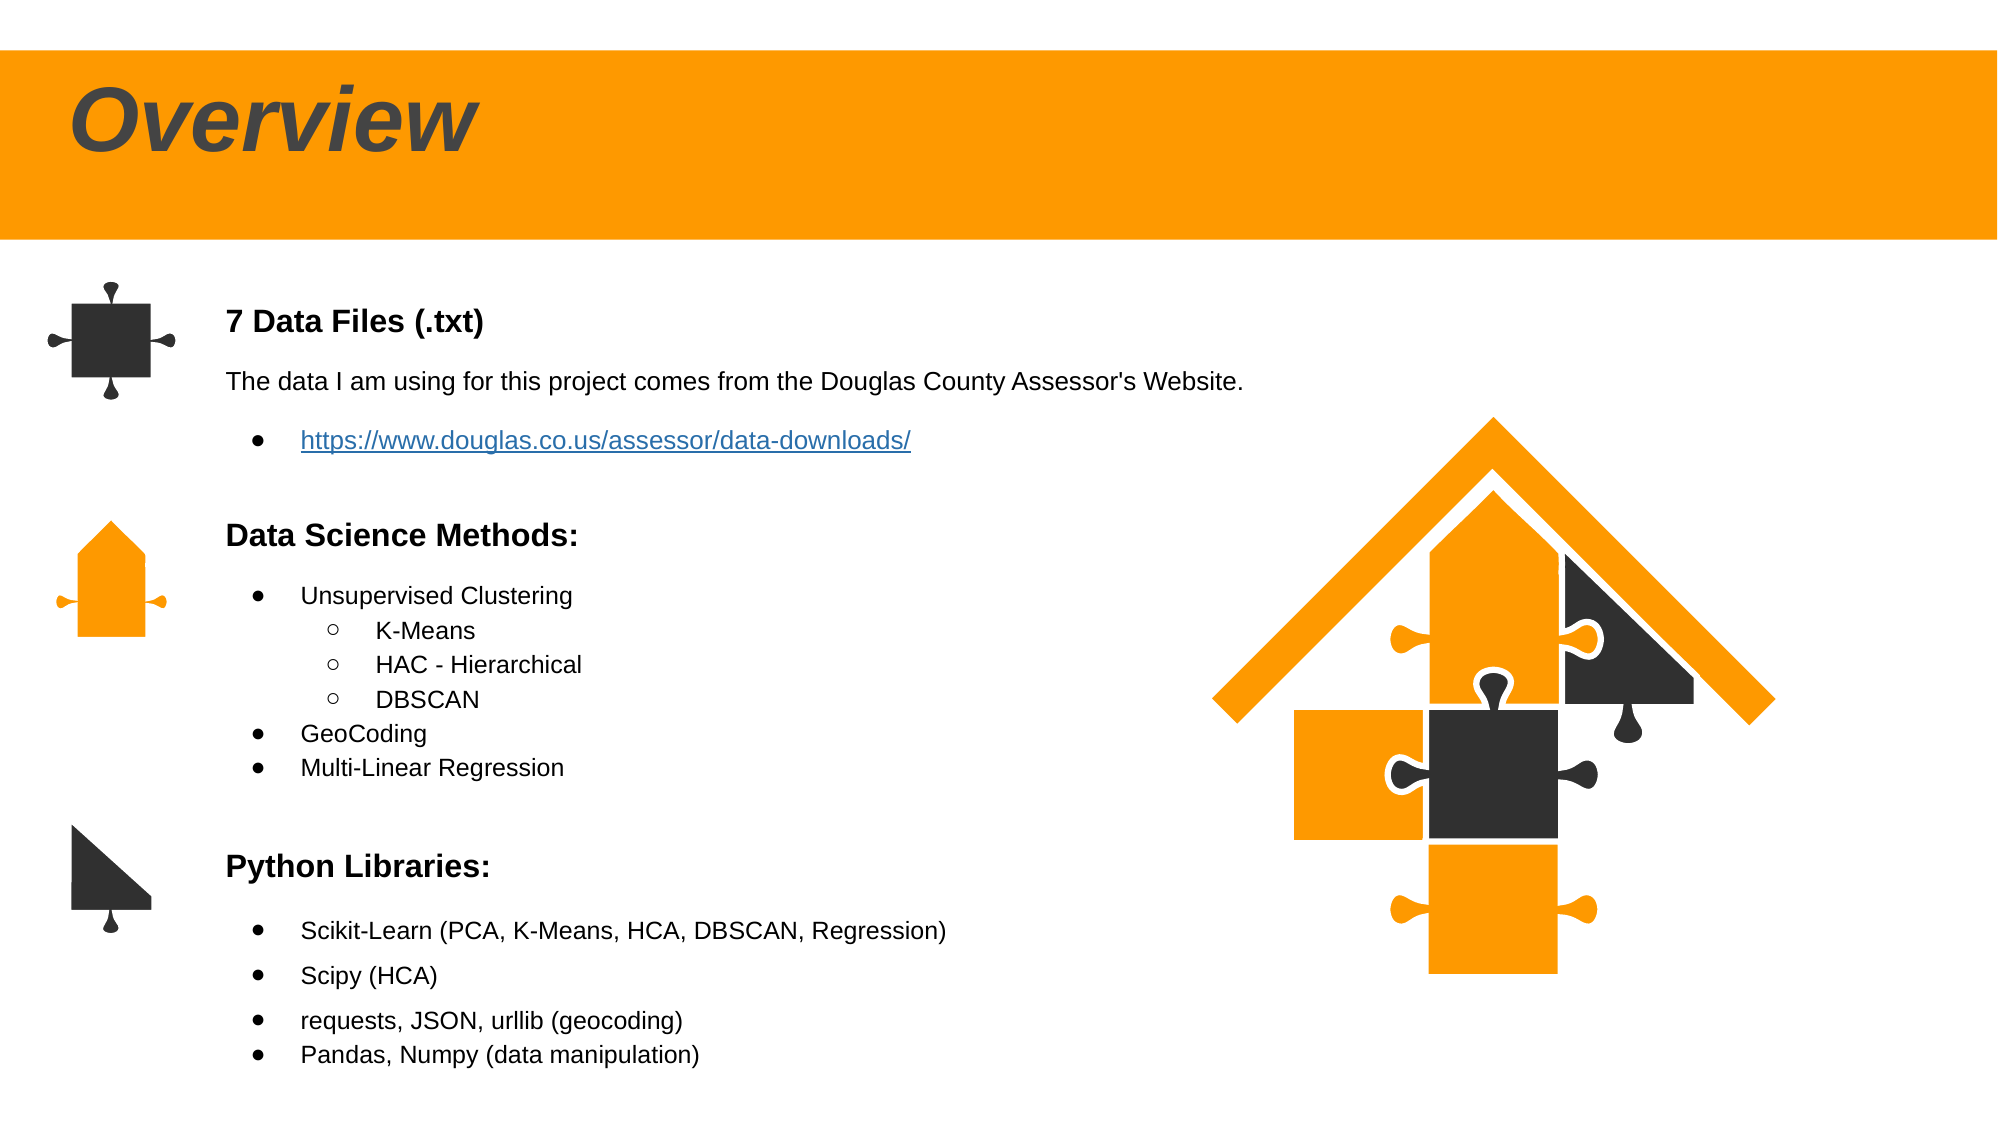

Overview

7 Data Files (.txt)

The data I am using for this project comes from the Douglas County Assessor's Website.
https://www.douglas.co.us/assessor/data-downloads/

Data Science Methods:
Unsupervised Clustering
K-Means
HAC - Hierarchical
DBSCAN
GeoCoding
Multi-Linear Regression

Python Libraries:

Scikit-Learn (PCA, K-Means, HCA, DBSCAN, Regression)
Scipy (HCA)
requests, JSON, urllib (geocoding)
Pandas, Numpy (data manipulation)